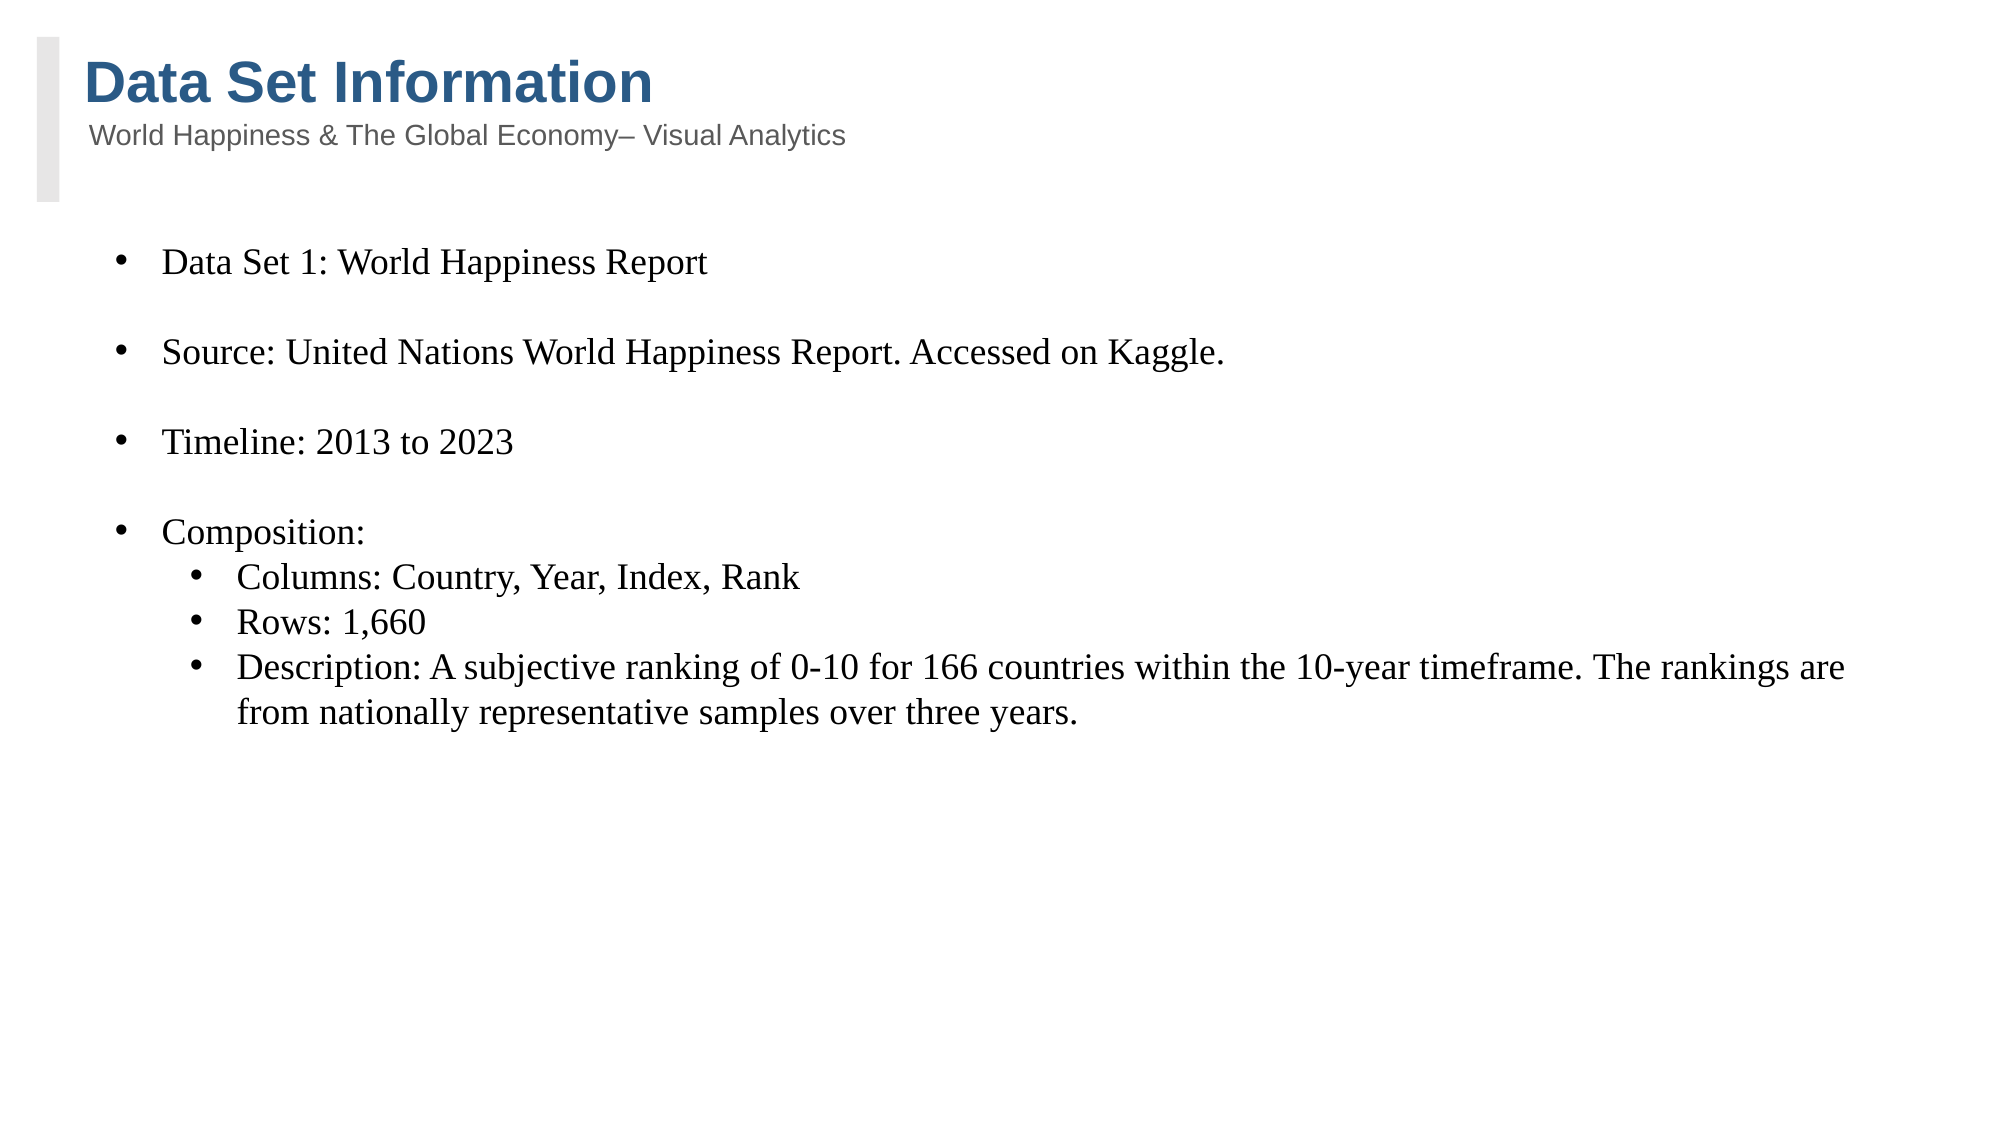

Data Set Information
World Happiness & The Global Economy– Visual Analytics

Data Set 1: World Happiness Report

Source: United Nations World Happiness Report. Accessed on Kaggle.

Timeline: 2013 to 2023

Composition:
Columns: Country, Year, Index, Rank
Rows: 1,660
Description: A subjective ranking of 0-10 for 166 countries within the 10-year timeframe. The rankings are from nationally representative samples over three years.